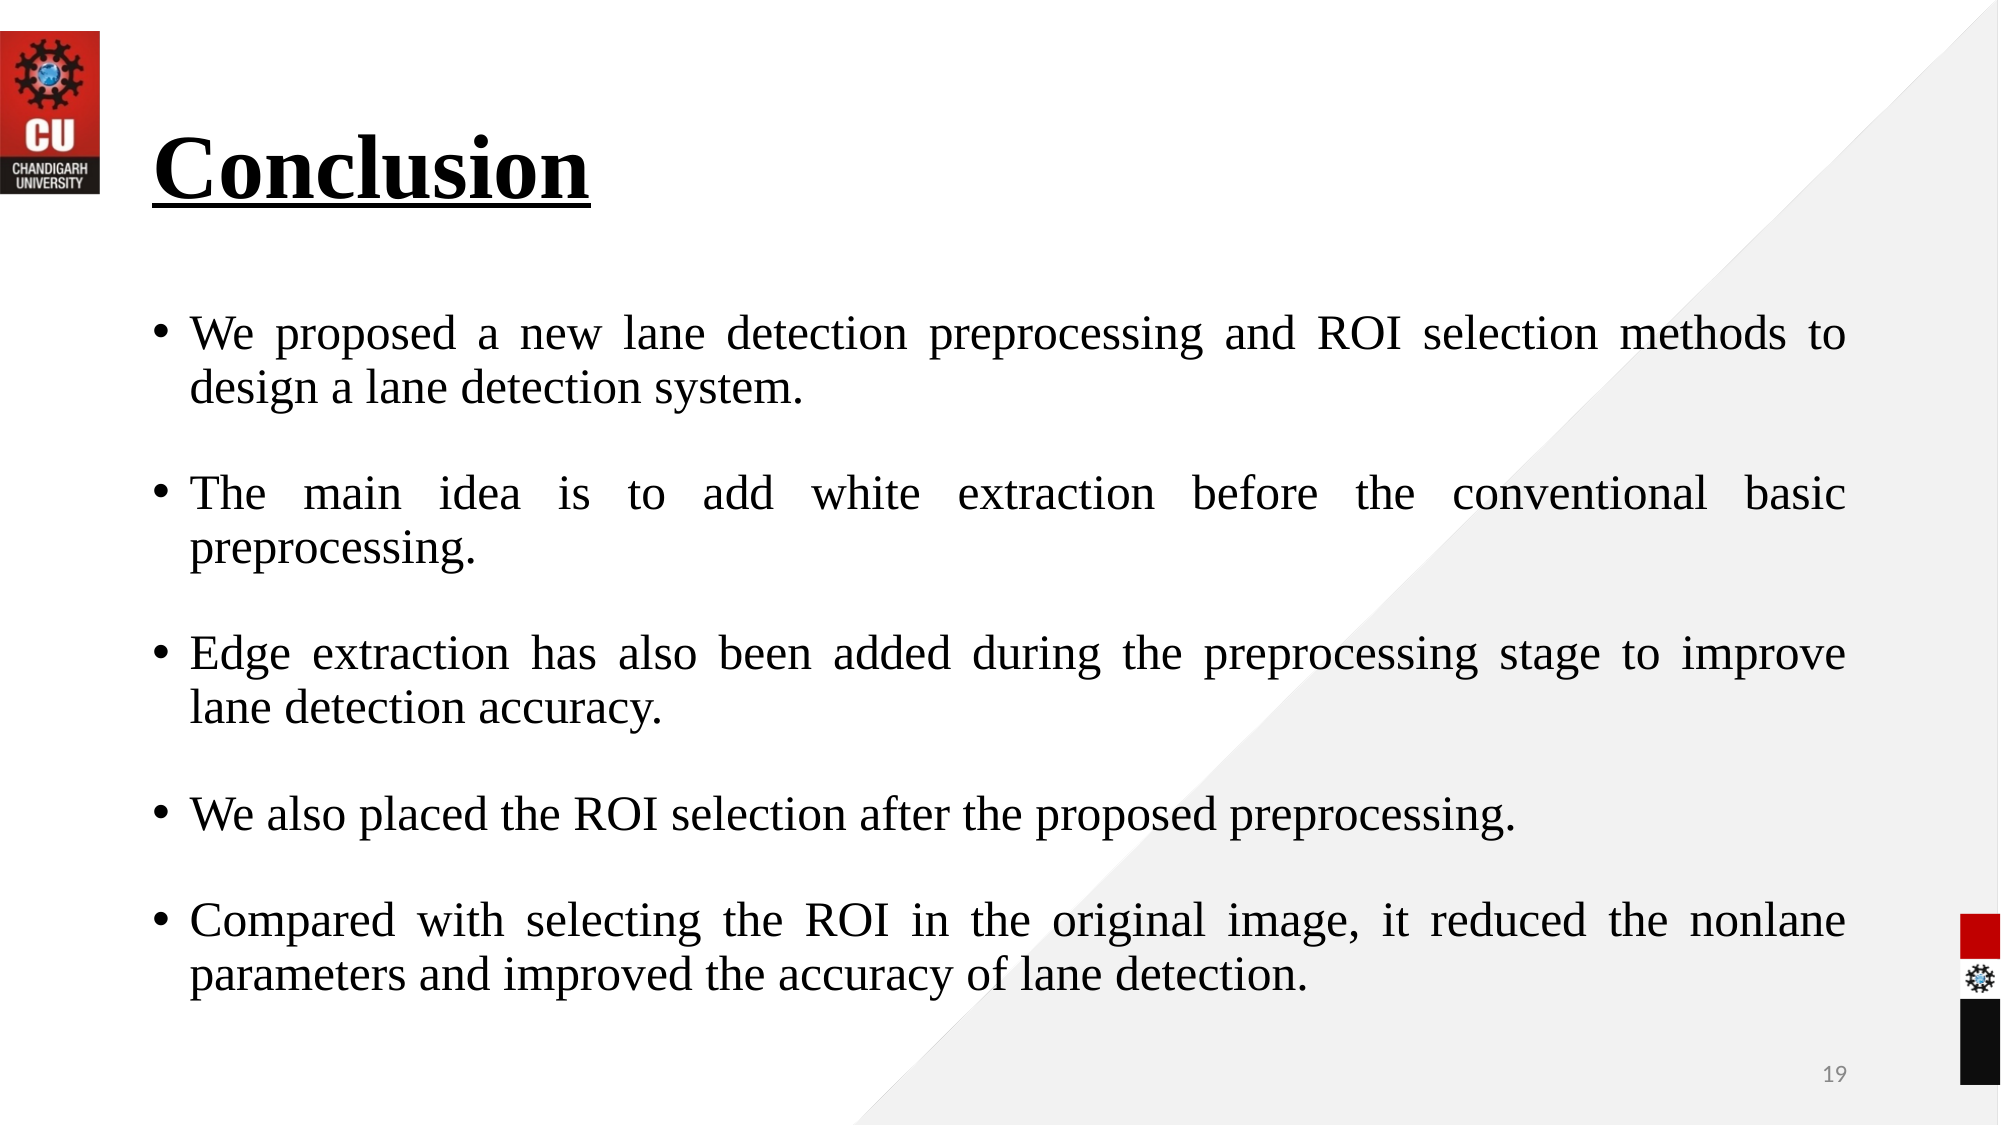

# Conclusion
We proposed a new lane detection preprocessing and ROI selection methods to design a lane detection system.

The main idea is to add white extraction before the conventional basic preprocessing.

Edge extraction has also been added during the preprocessing stage to improve lane detection accuracy.

We also placed the ROI selection after the proposed preprocessing.

Compared with selecting the ROI in the original image, it reduced the nonlane parameters and improved the accuracy of lane detection.
19